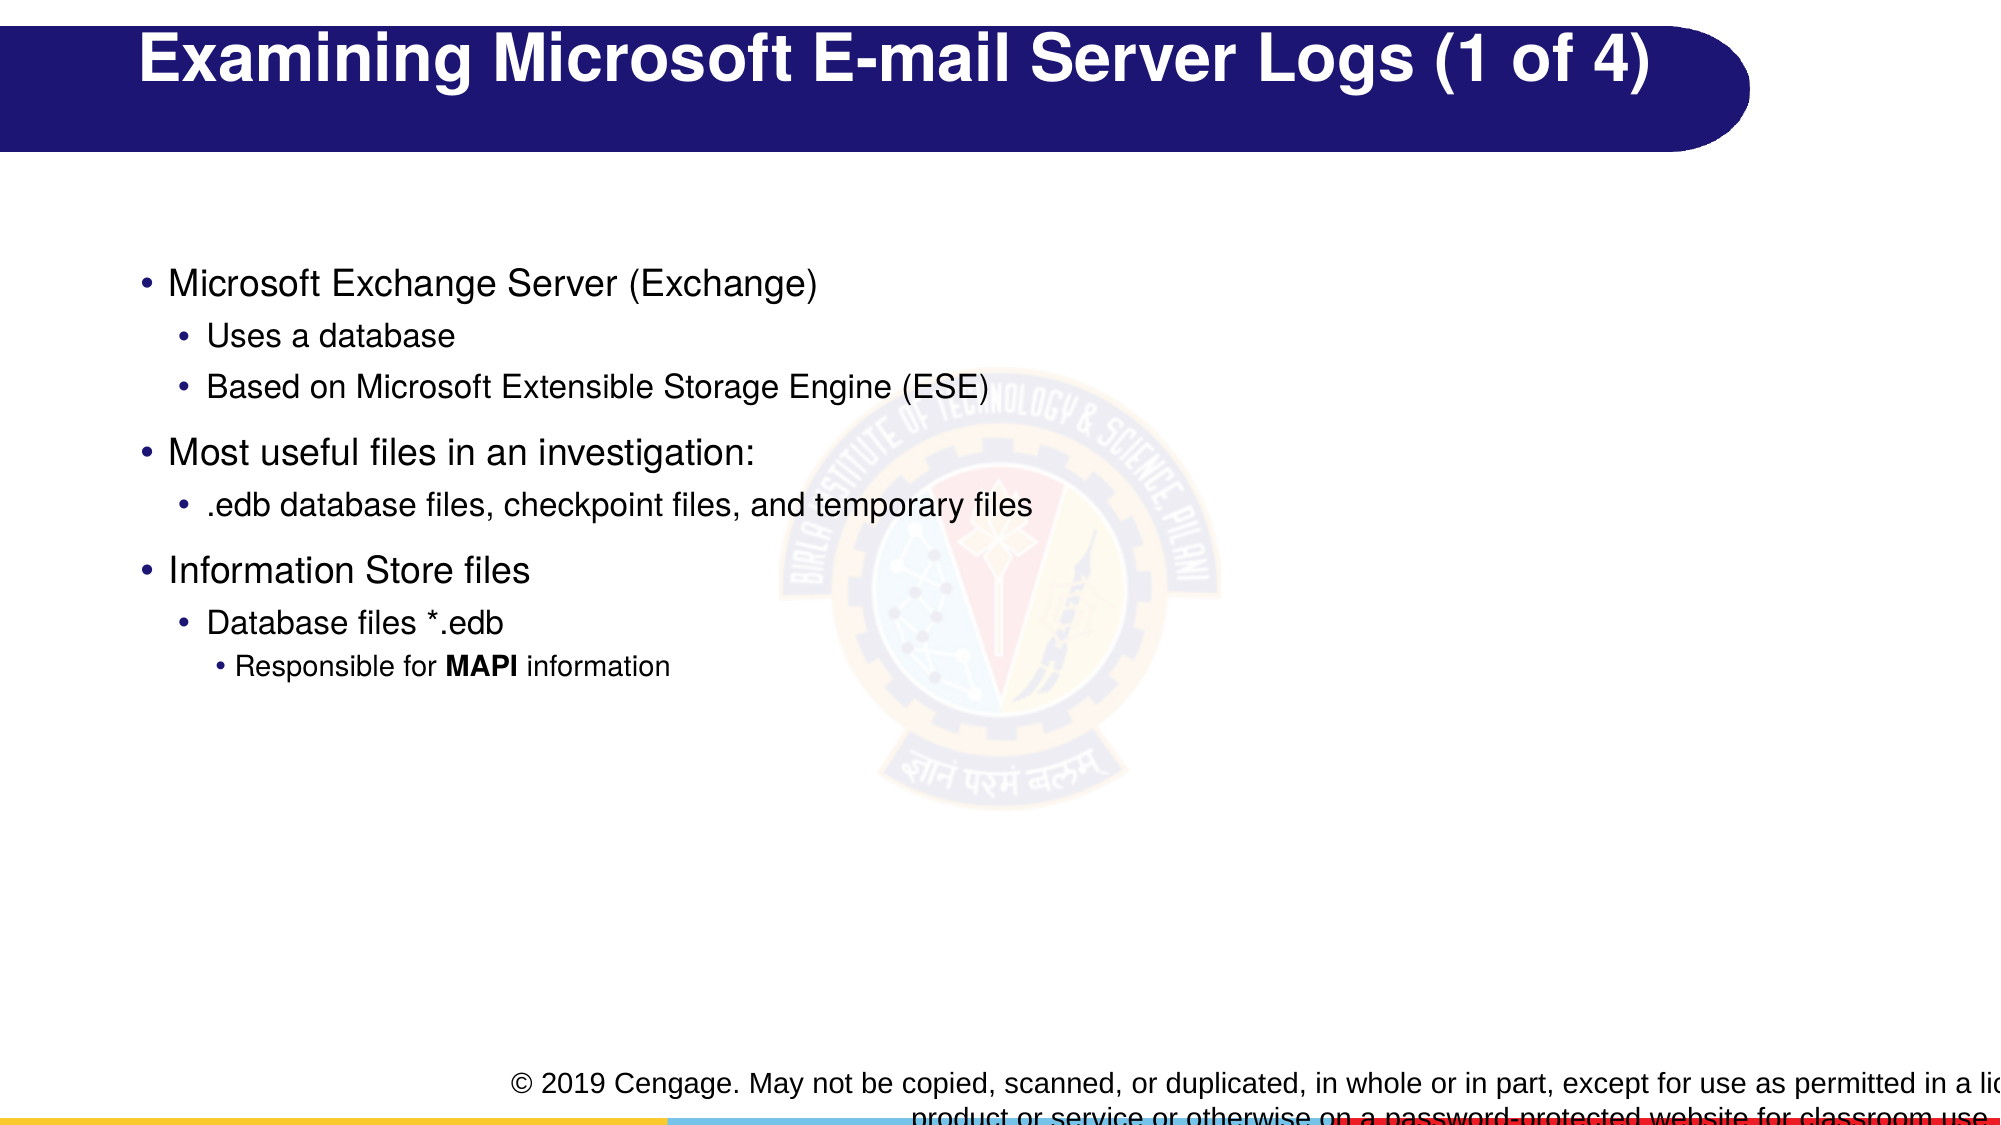

# Examining Microsoft E-mail Server Logs (1 of 4)

Microsoft Exchange Server (Exchange)
Uses a database
Based on Microsoft Extensible Storage Engine (ESE)
Most useful files in an investigation:
.edb database files, checkpoint files, and temporary files
Information Store files
Database files *.edb
Responsible for MAPI information
© 2019 Cengage. May not be copied, scanned, or duplicated, in whole or in part, except for use as permitted in a license distributed with a certain product or service or otherwise on a password-protected website for classroom use.